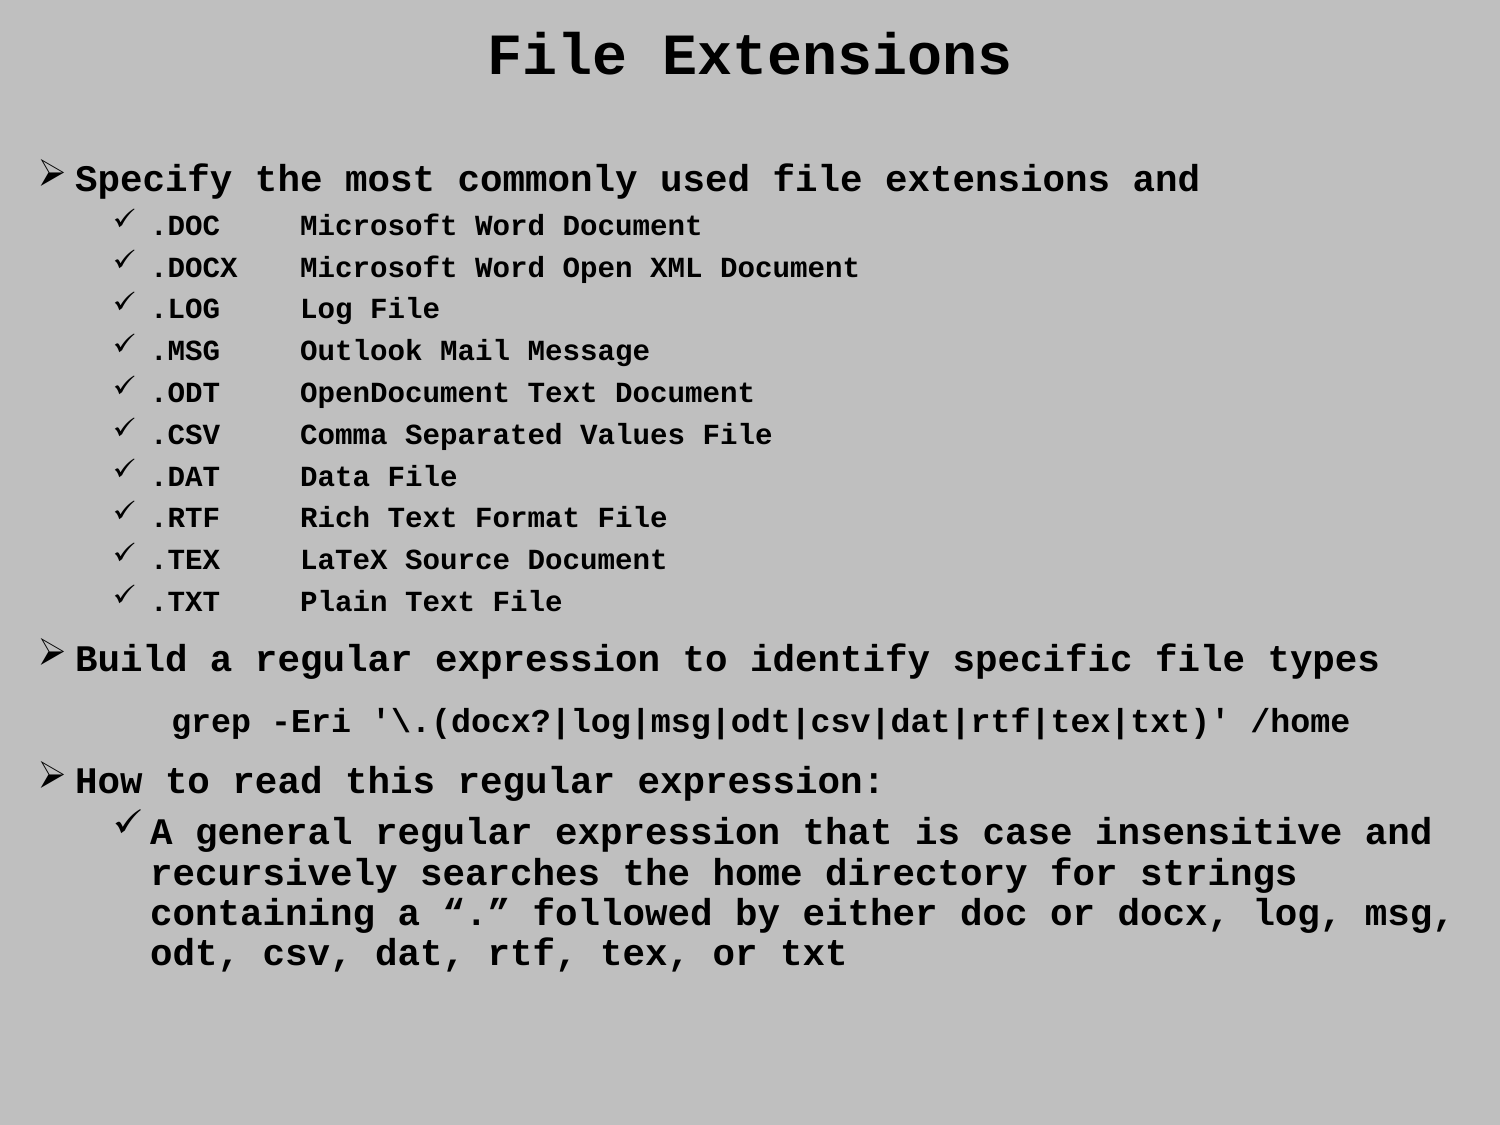

File Extensions
Specify the most commonly used file extensions and
.DOC	Microsoft Word Document
.DOCX	Microsoft Word Open XML Document
.LOG	Log File
.MSG	Outlook Mail Message
.ODT	OpenDocument Text Document
.CSV	Comma Separated Values File
.DAT	Data File
.RTF	Rich Text Format File
.TEX	LaTeX Source Document
.TXT	Plain Text File
Build a regular expression to identify specific file types
 grep -Eri '\.(docx?|log|msg|odt|csv|dat|rtf|tex|txt)' /home
How to read this regular expression:
A general regular expression that is case insensitive and recursively searches the home directory for strings containing a “.” followed by either doc or docx, log, msg, odt, csv, dat, rtf, tex, or txt